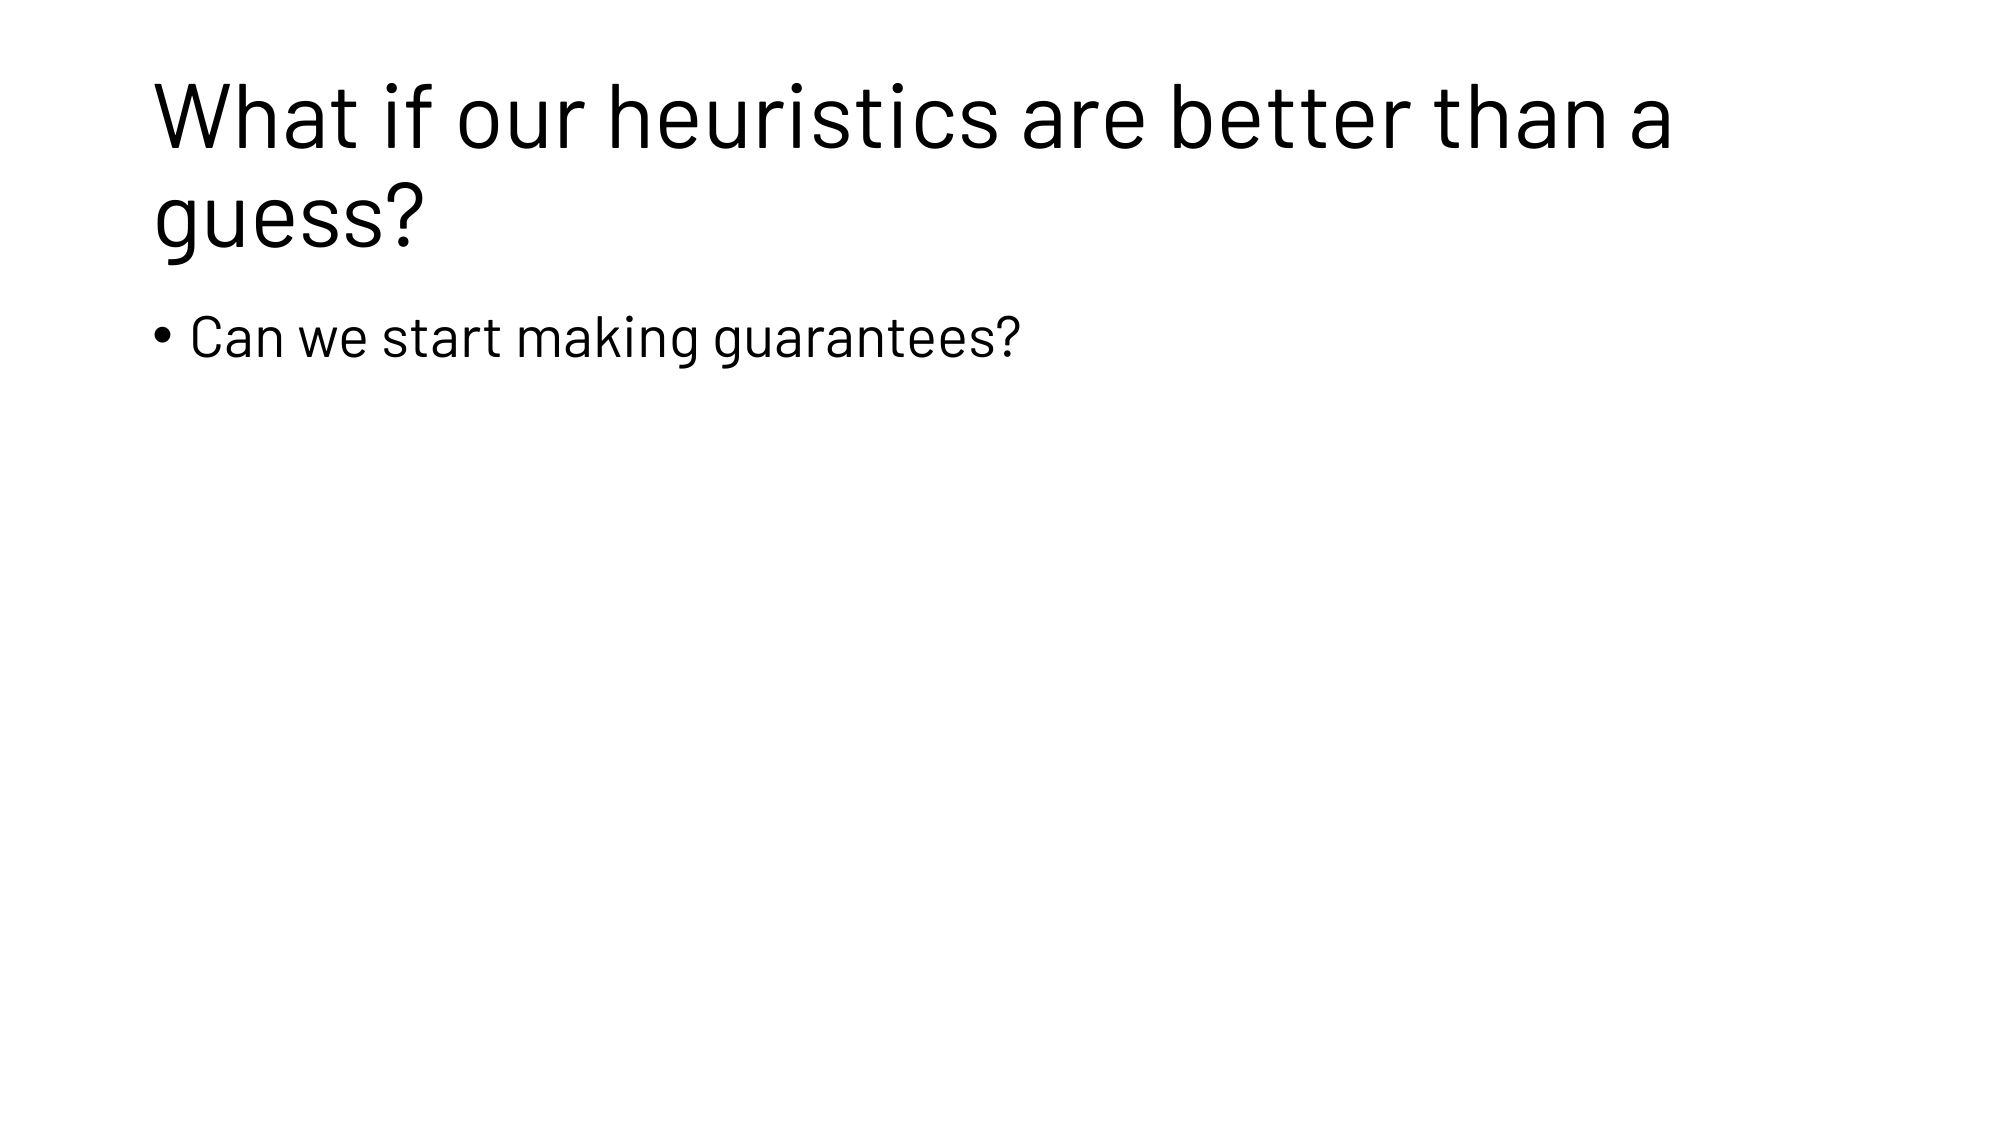

# What if our heuristics are better than a guess?
Can we start making guarantees?